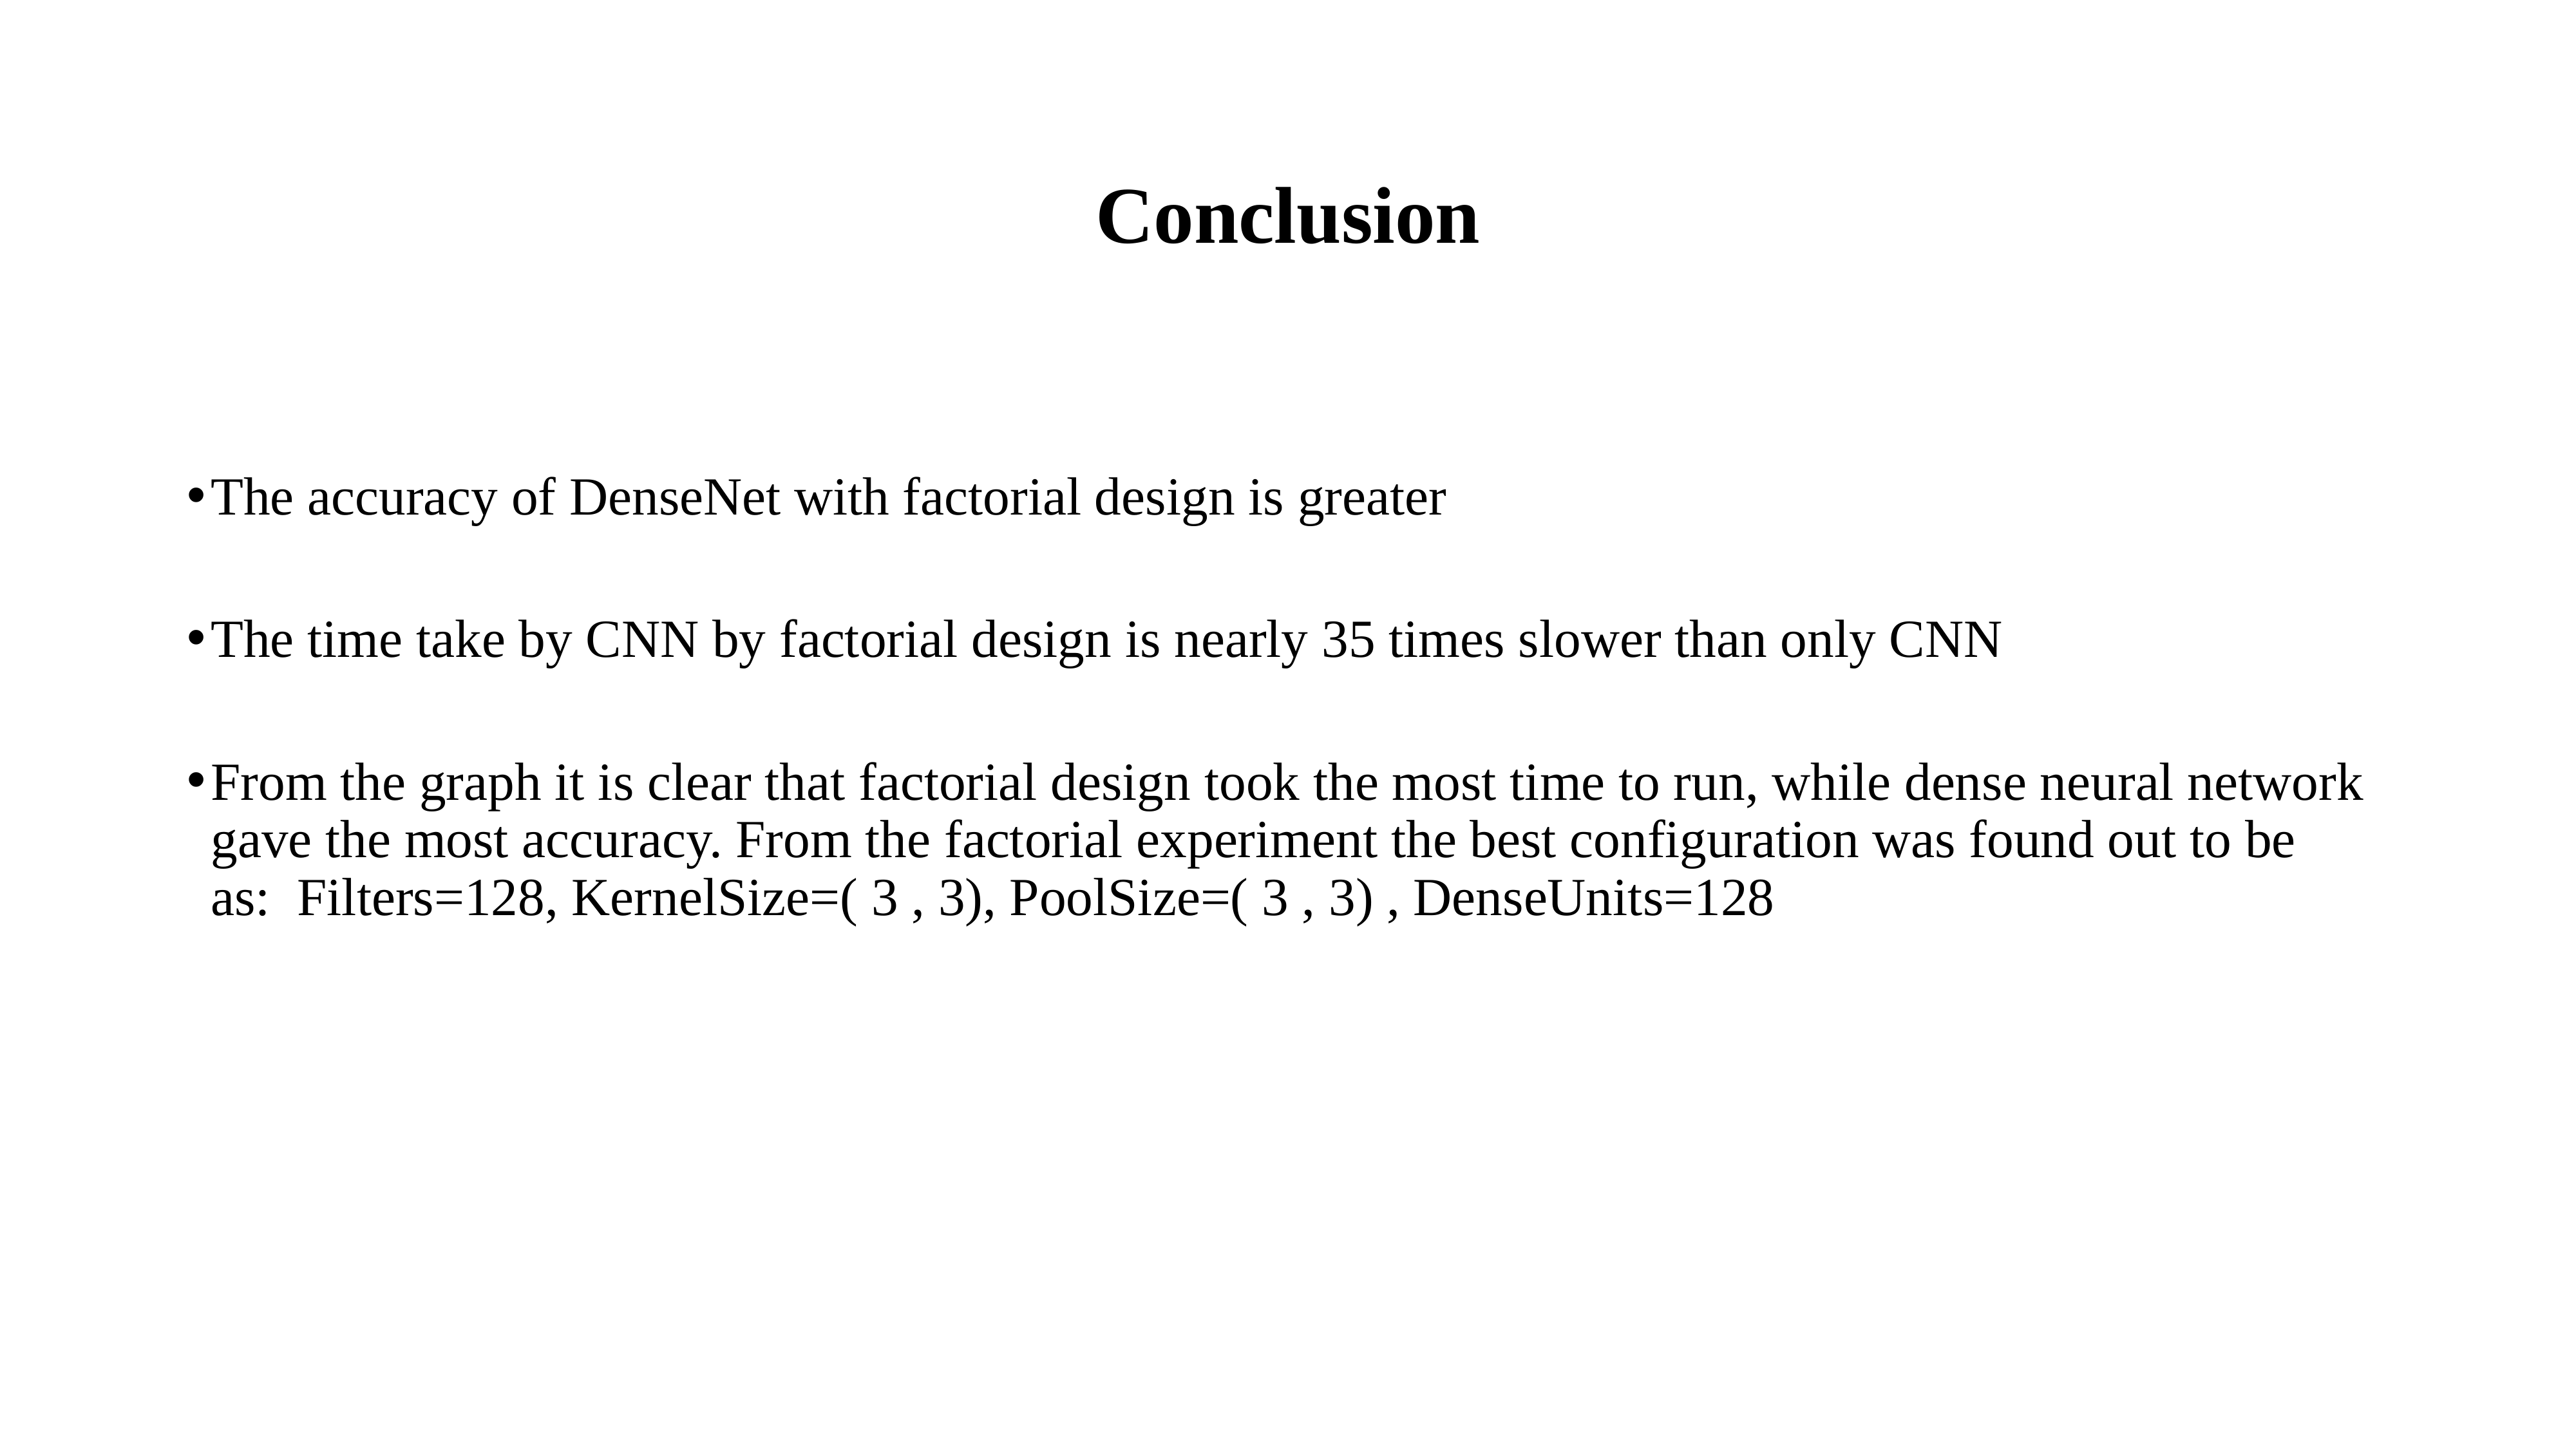

# Conclusion

The accuracy of DenseNet with factorial design is greater

The time take by CNN by factorial design is nearly 35 times slower than only CNN

From the graph it is clear that factorial design took the most time to run, while dense neural network gave the most accuracy. From the factorial experiment the best configuration was found out to be as:  Filters=128, KernelSize=( 3 , 3), PoolSize=( 3 , 3) , DenseUnits=128